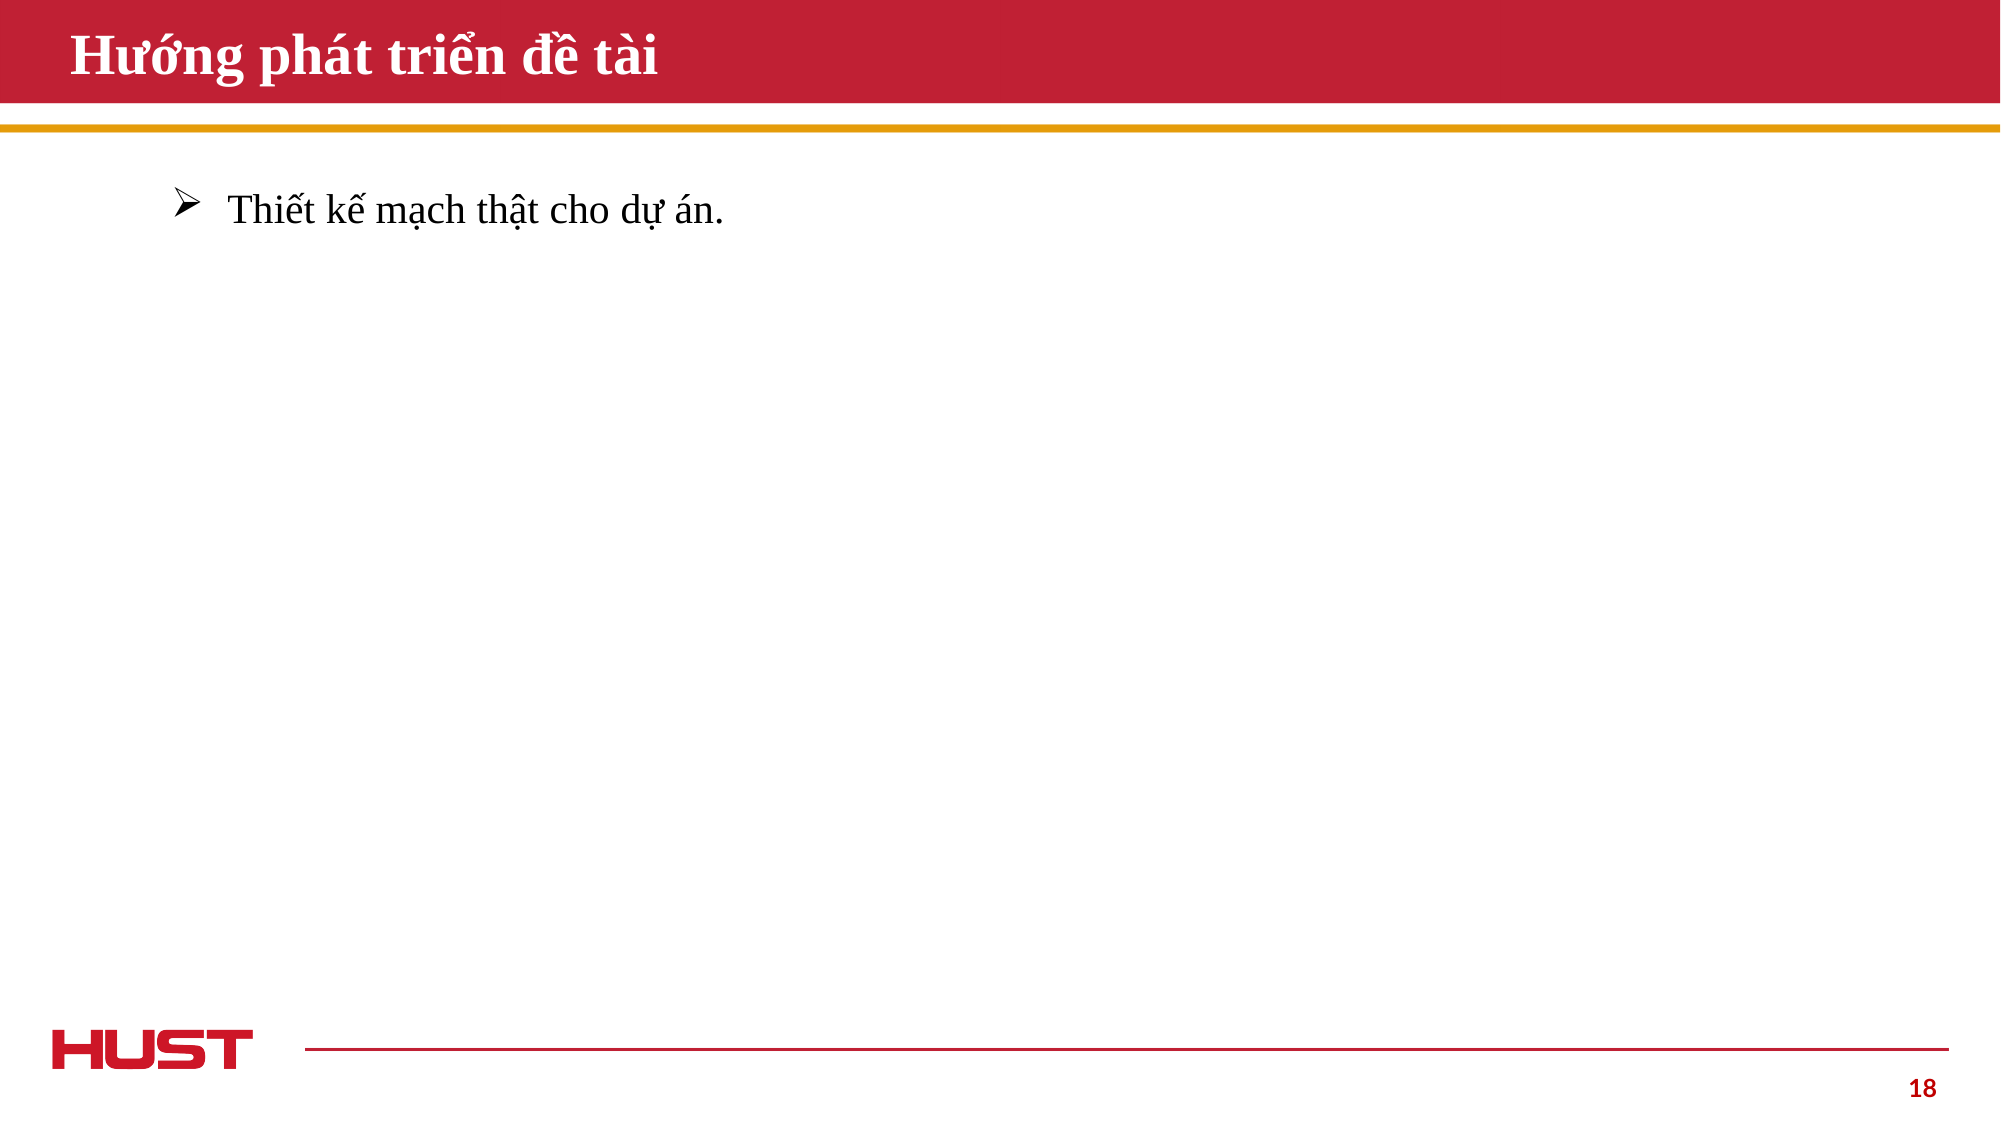

# Hướng phát triển đề tài
Thiết kế mạch thật cho dự án.

18